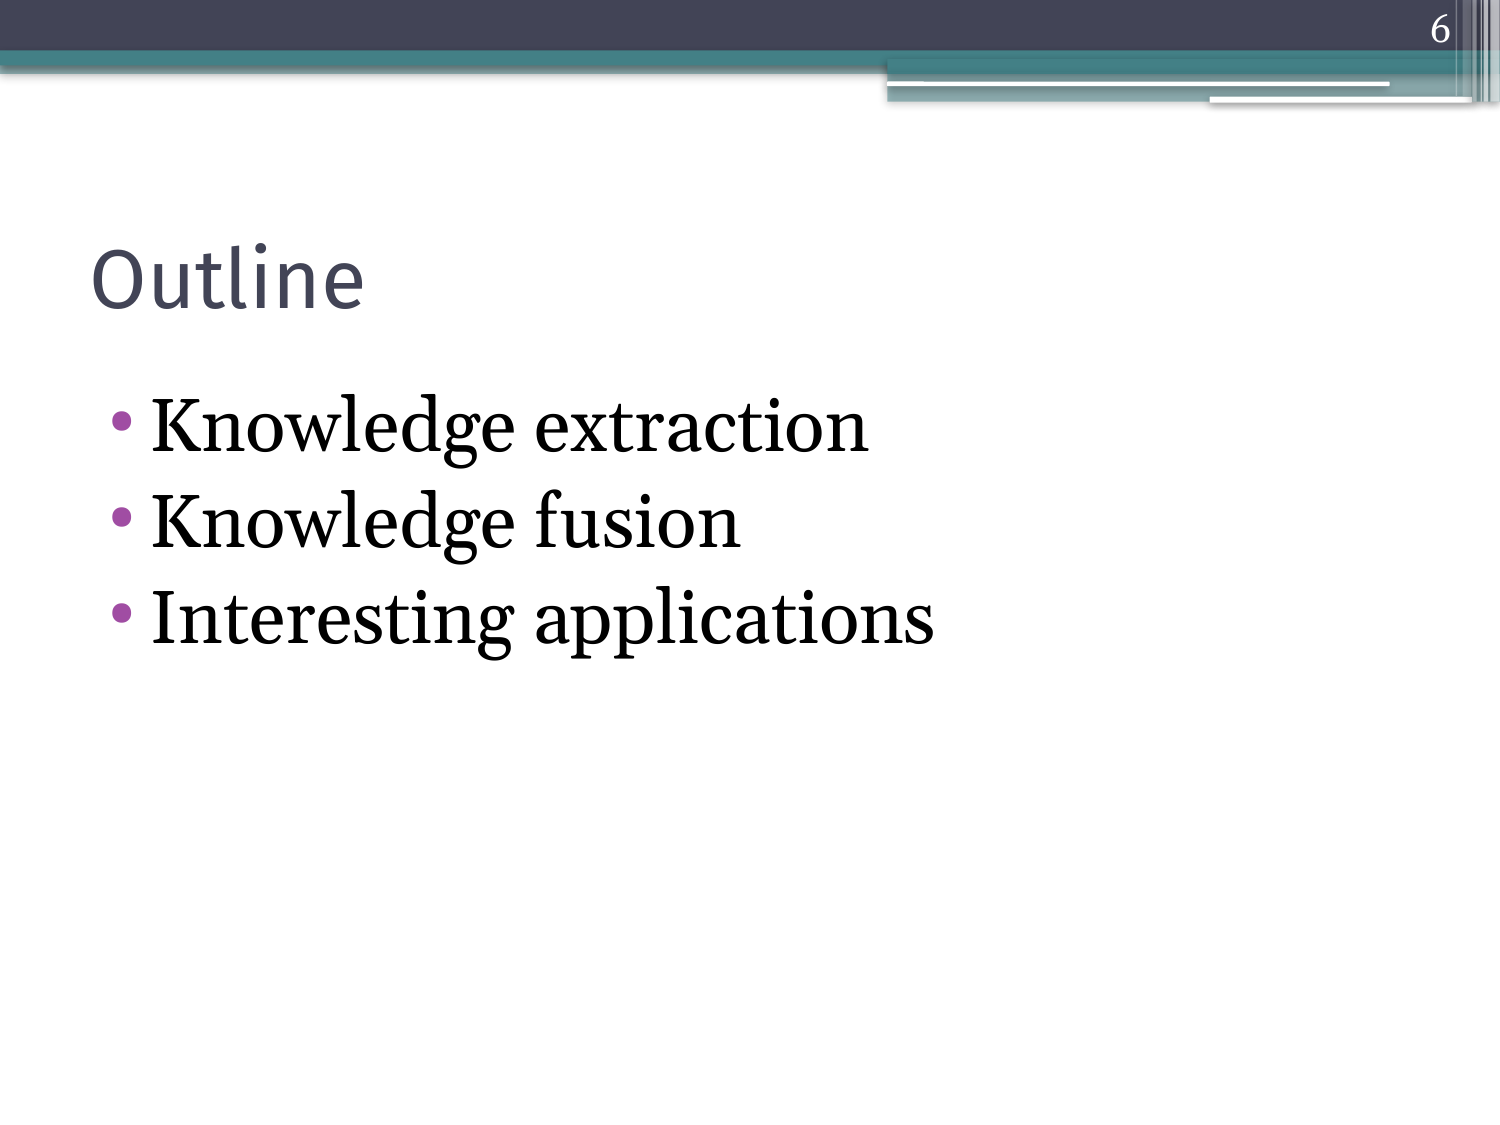

6
# Outline
Knowledge extraction
Knowledge fusion
Interesting applications